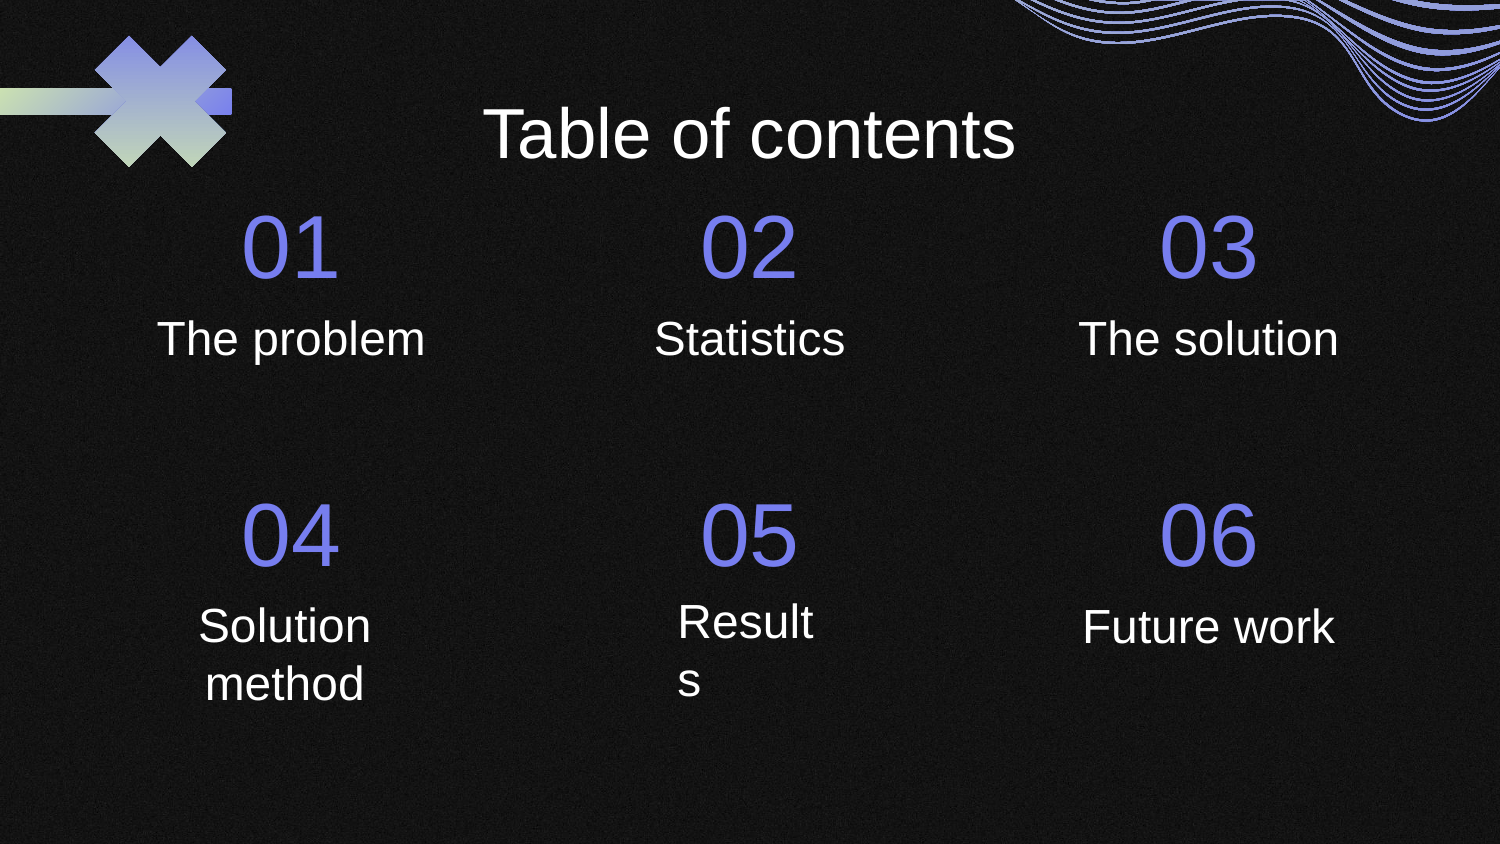

# Table of contents
01
03
02
The problem
The solution
Statistics
05
04
06
Results
Solution
method

Future work